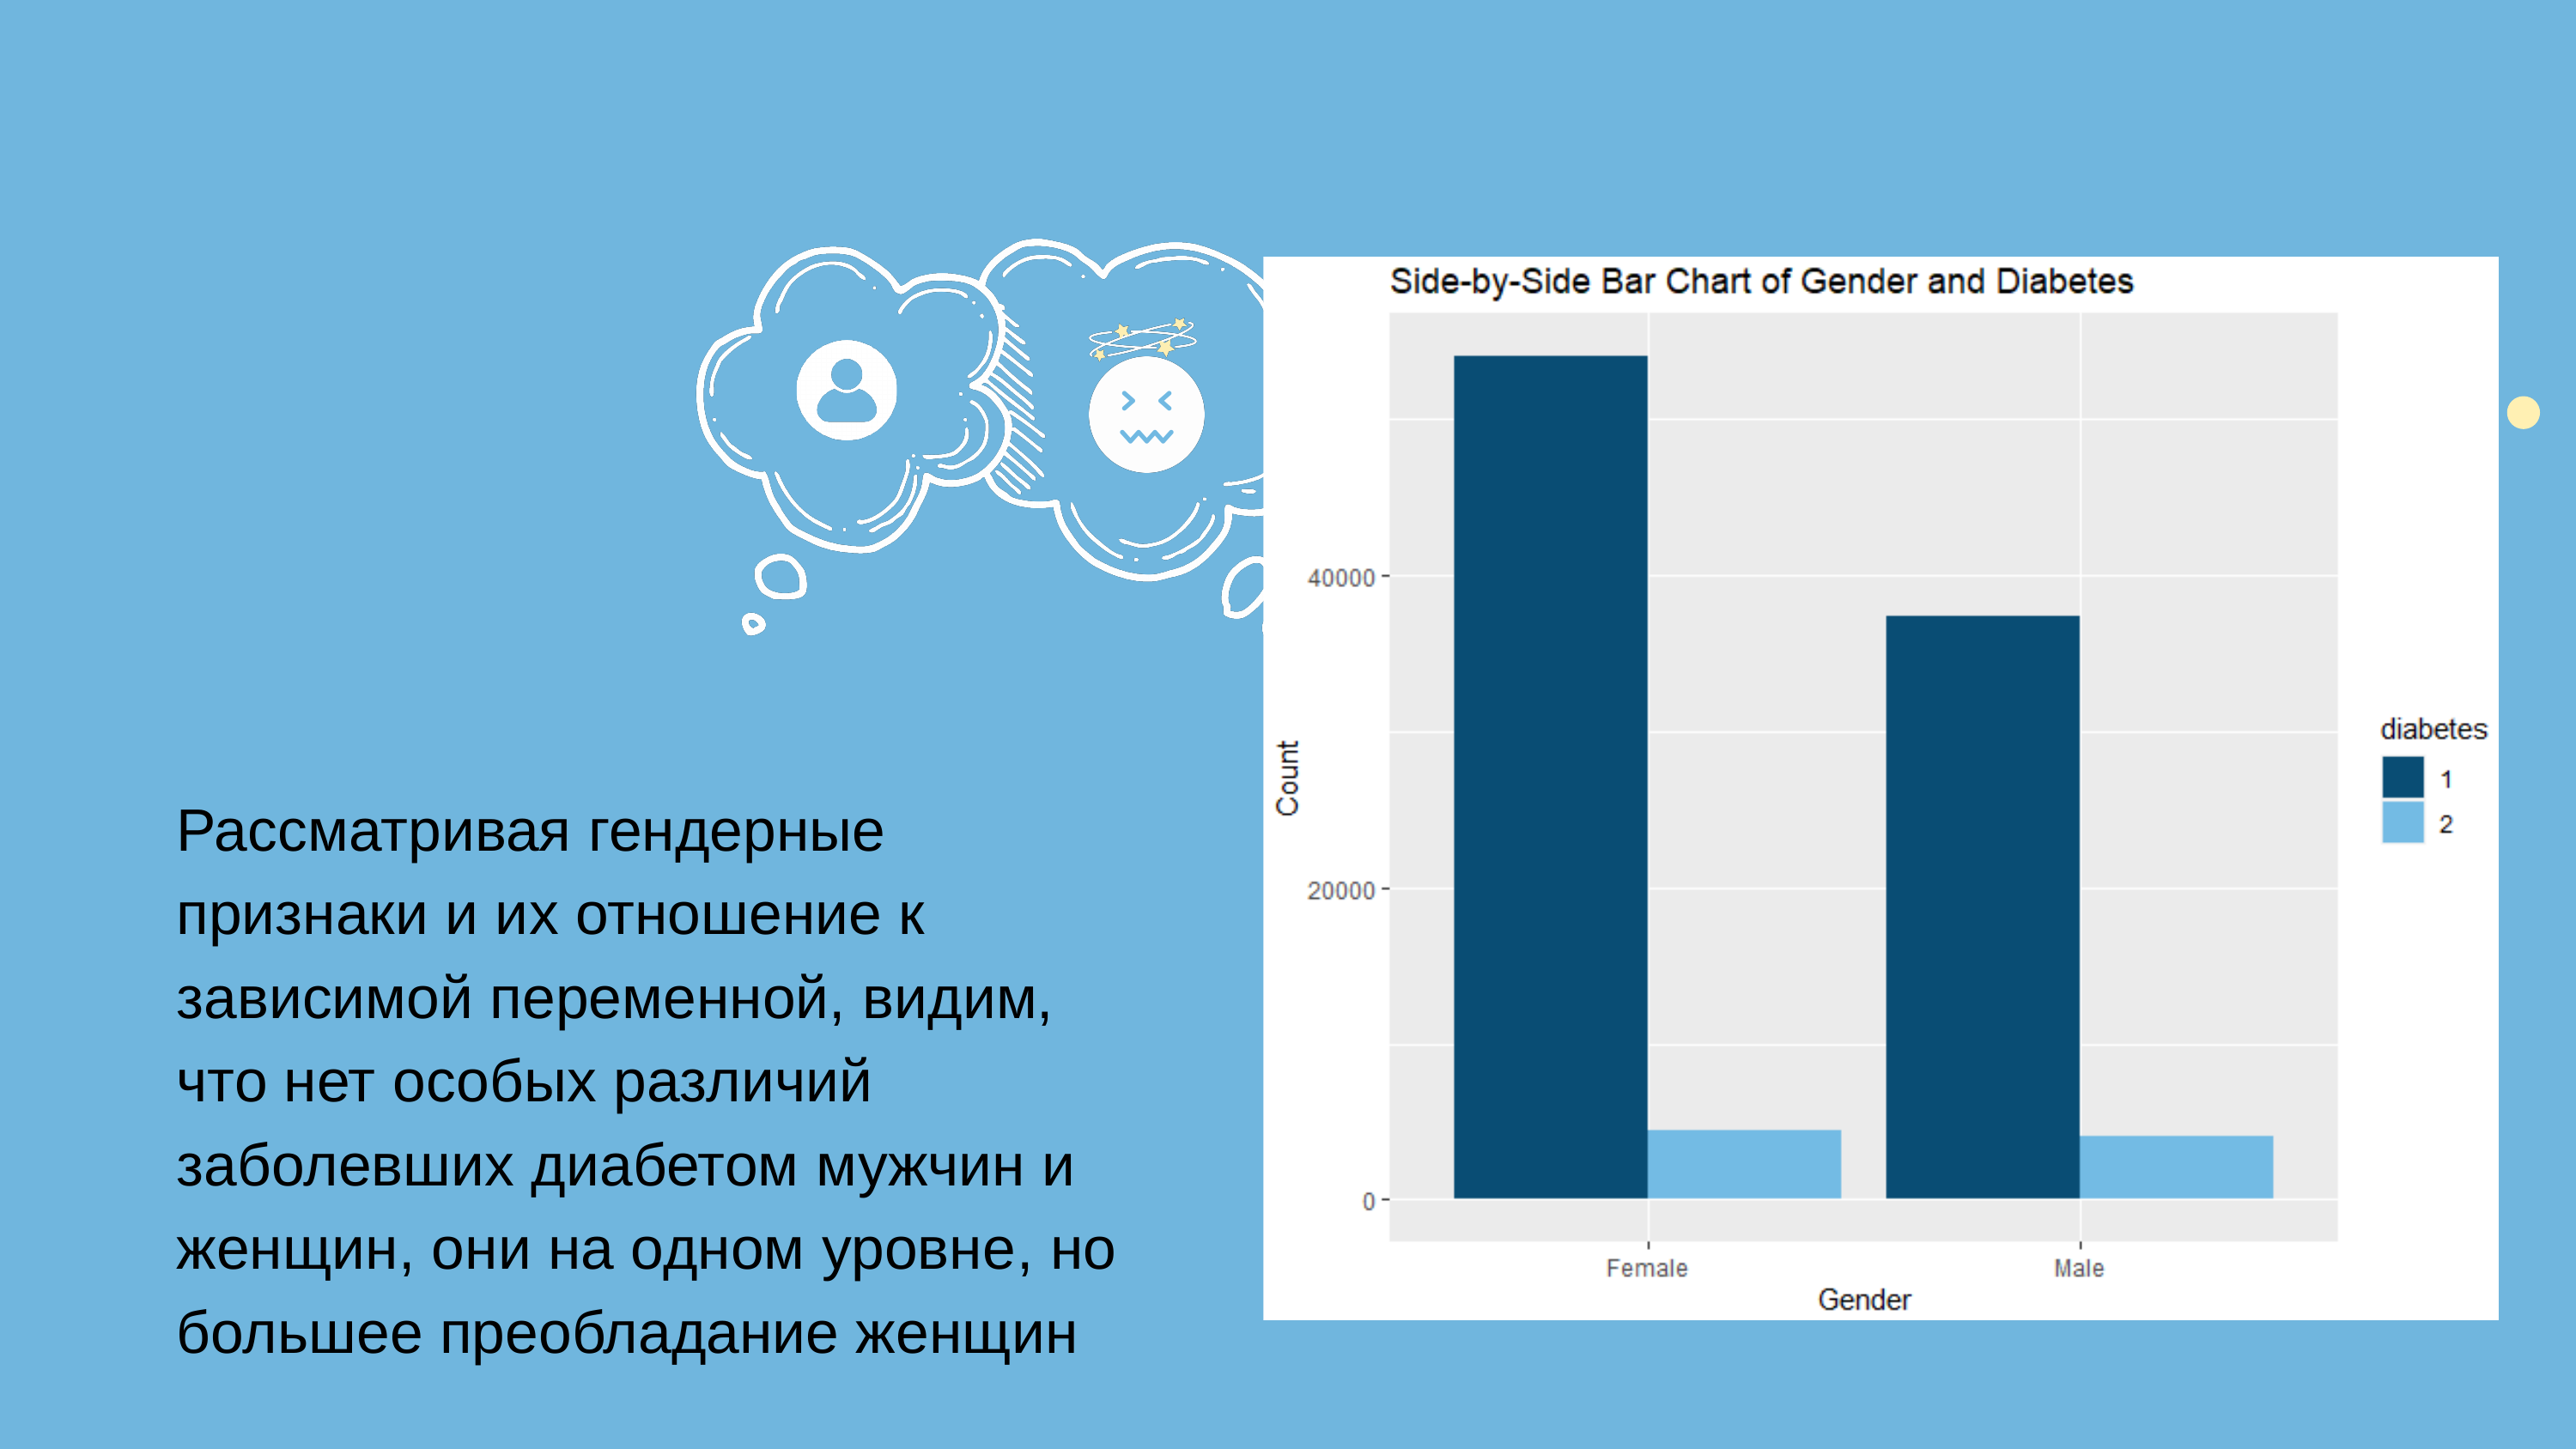

Рассматривая гендерные признаки и их отношение к зависимой переменной, видим, что нет особых различий заболевших диабетом мужчин и женщин, они на одном уровне, но большее преобладание женщин